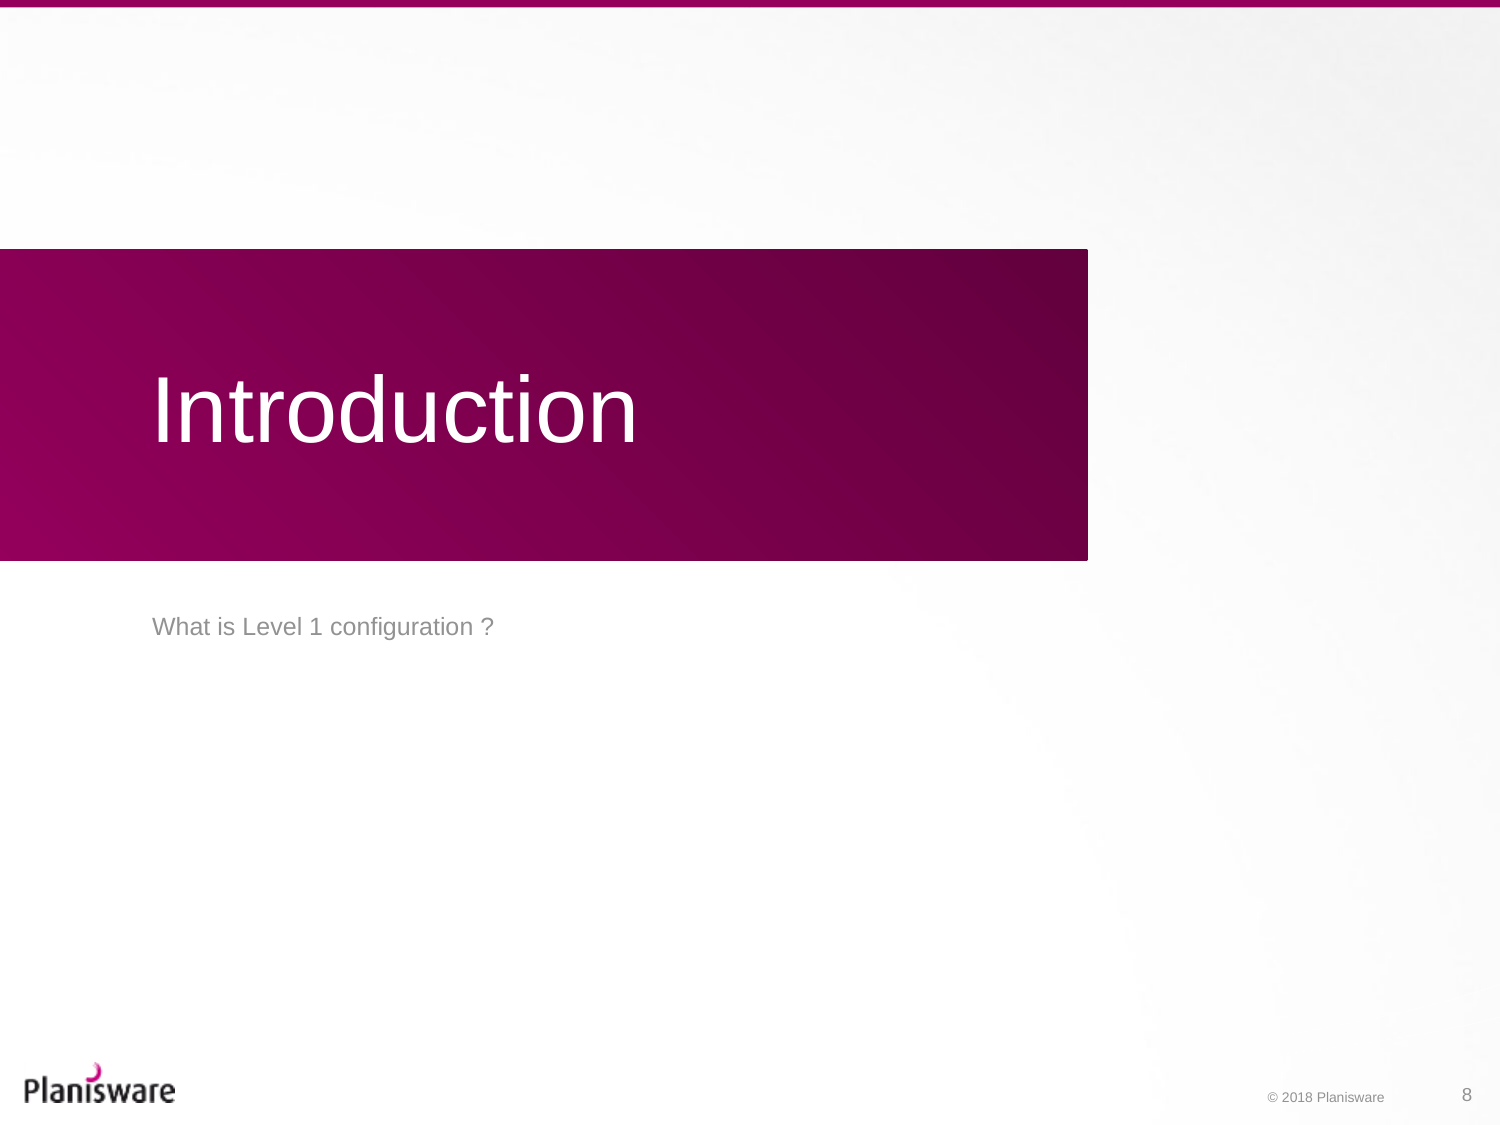

# Introduction
What is Level 1 configuration ?
© 2018 Planisware
8